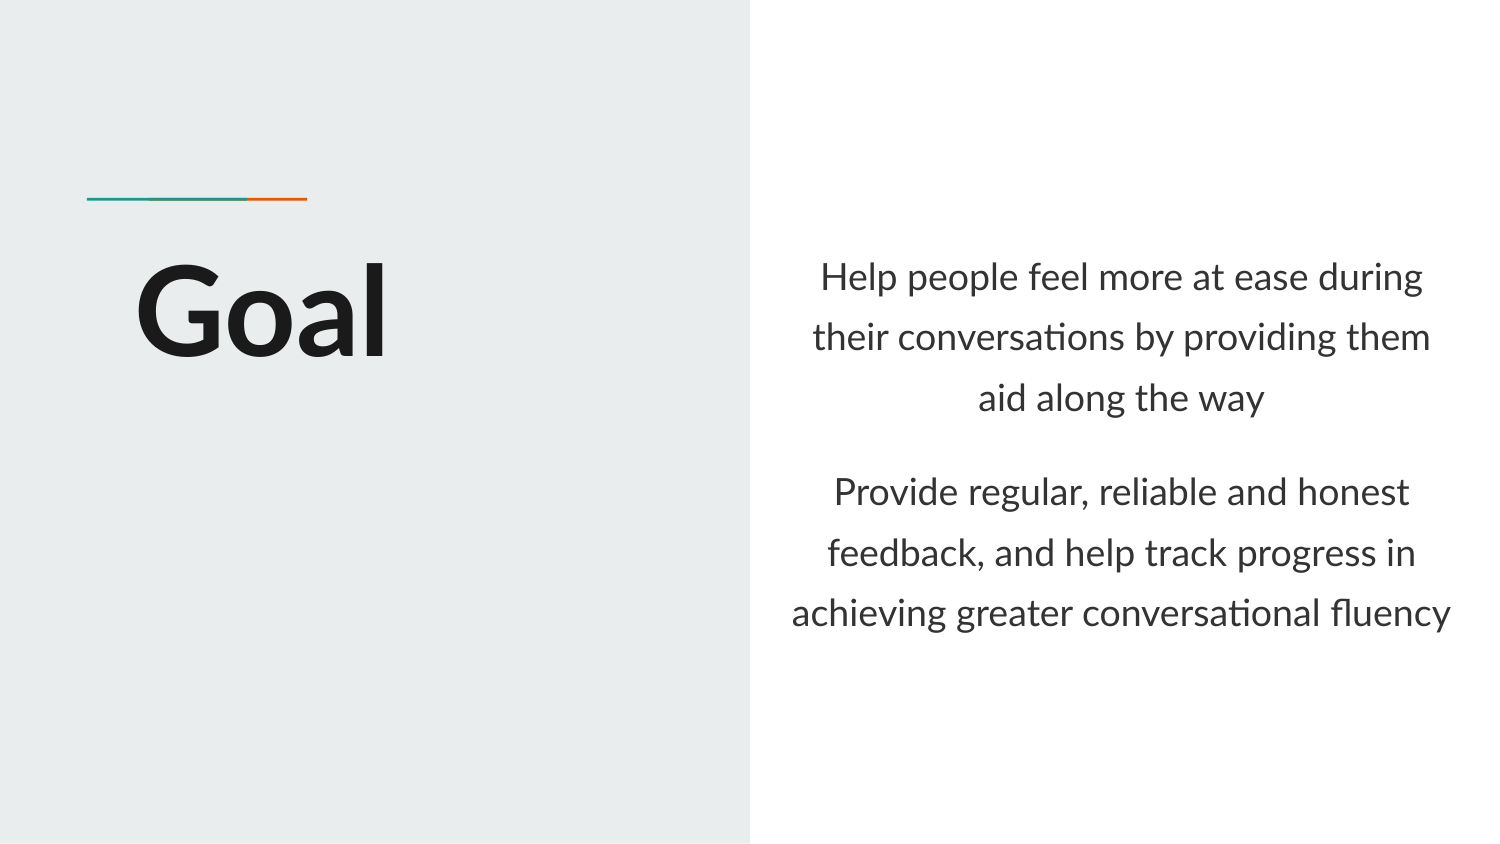

# Goal
Help people feel more at ease during their conversations by providing them aid along the way
Provide regular, reliable and honest feedback, and help track progress in achieving greater conversational fluency